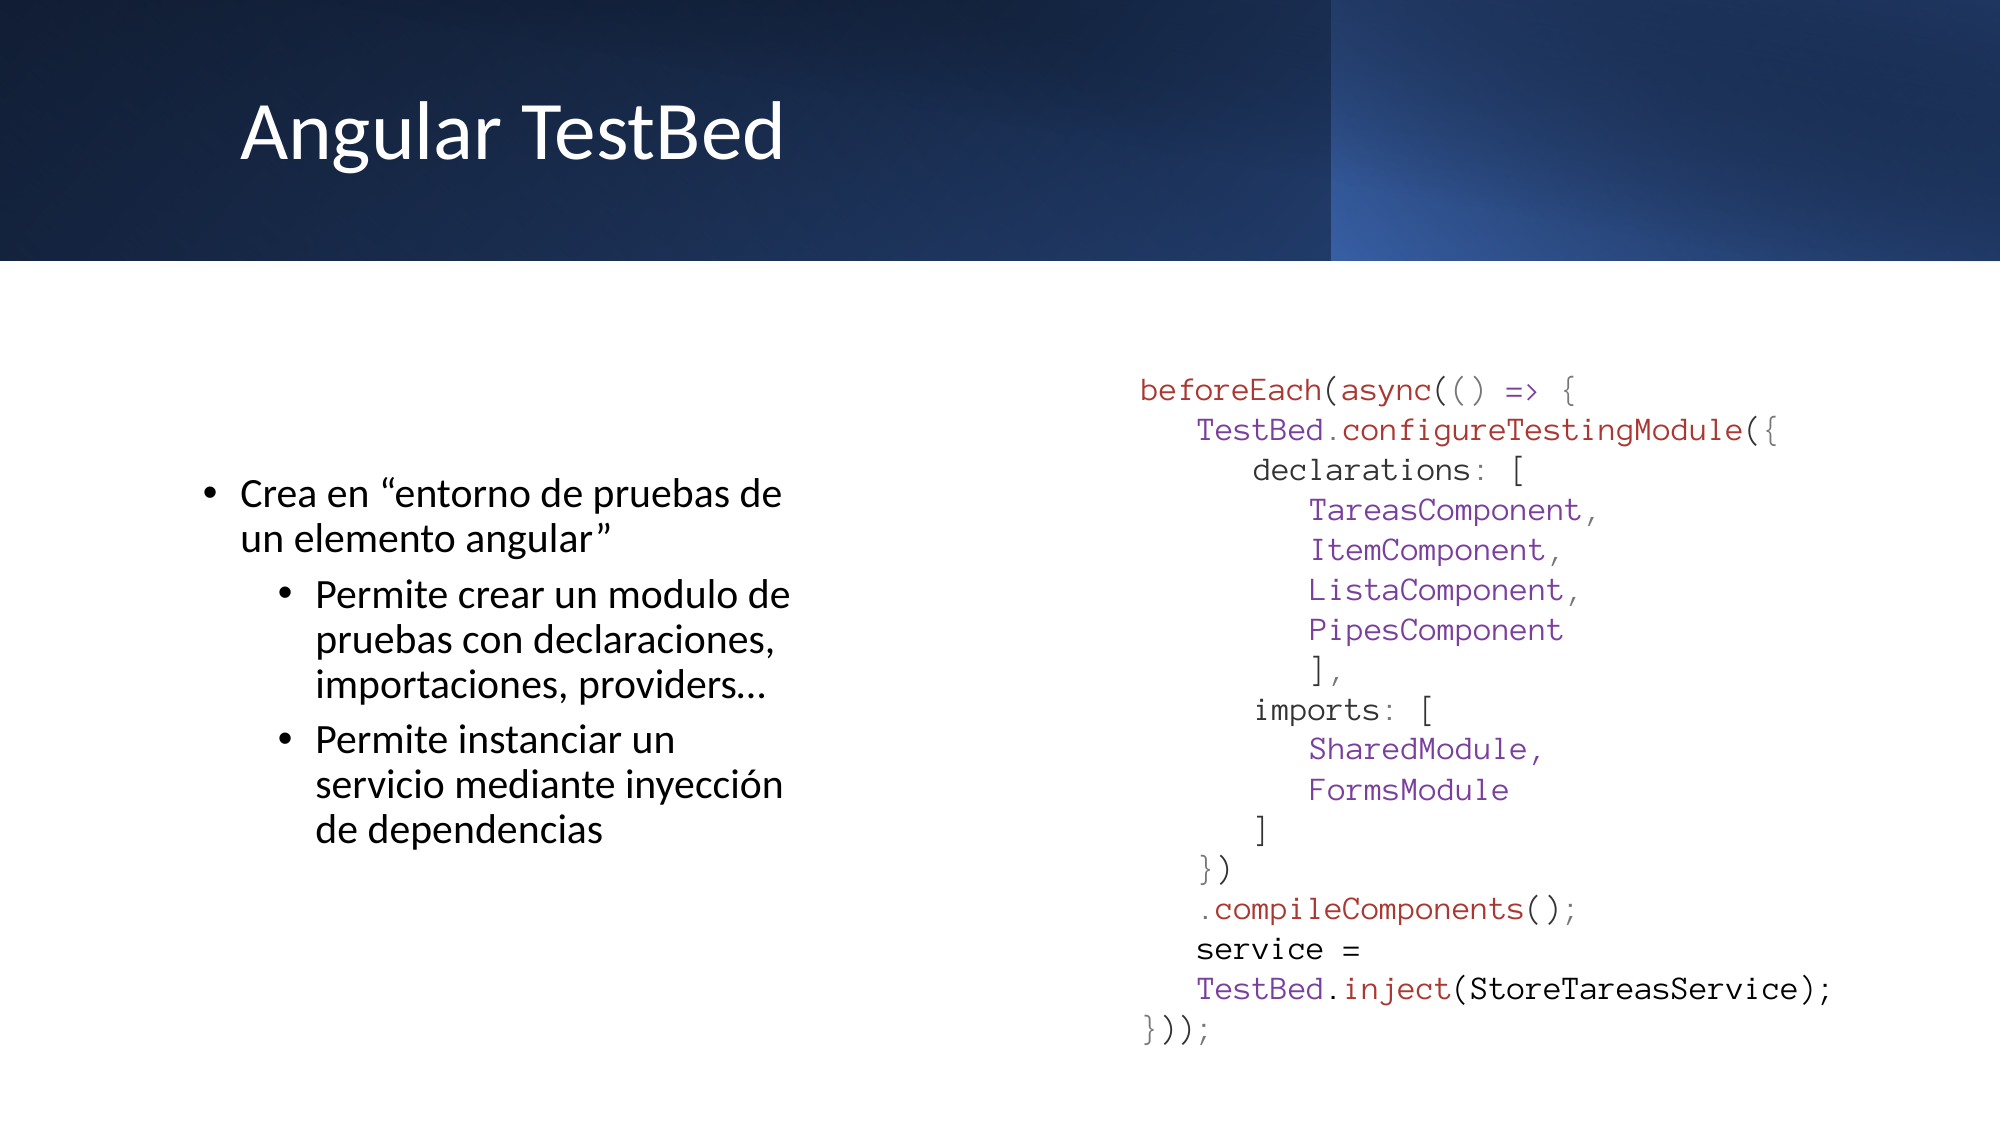

# Angular TestBed
Crea en “entorno de pruebas de un elemento angular”
Permite crear un modulo de pruebas con declaraciones, importaciones, providers…
Permite instanciar un servicio mediante inyección de dependencias
beforeEach(async(() => {
TestBed.configureTestingModule({
declarations: [
TareasComponent,
ItemComponent,
ListaComponent,
PipesComponent
],
imports: [
SharedModule,
FormsModule
]
})
.compileComponents();
service = TestBed.inject(StoreTareasService);
}));